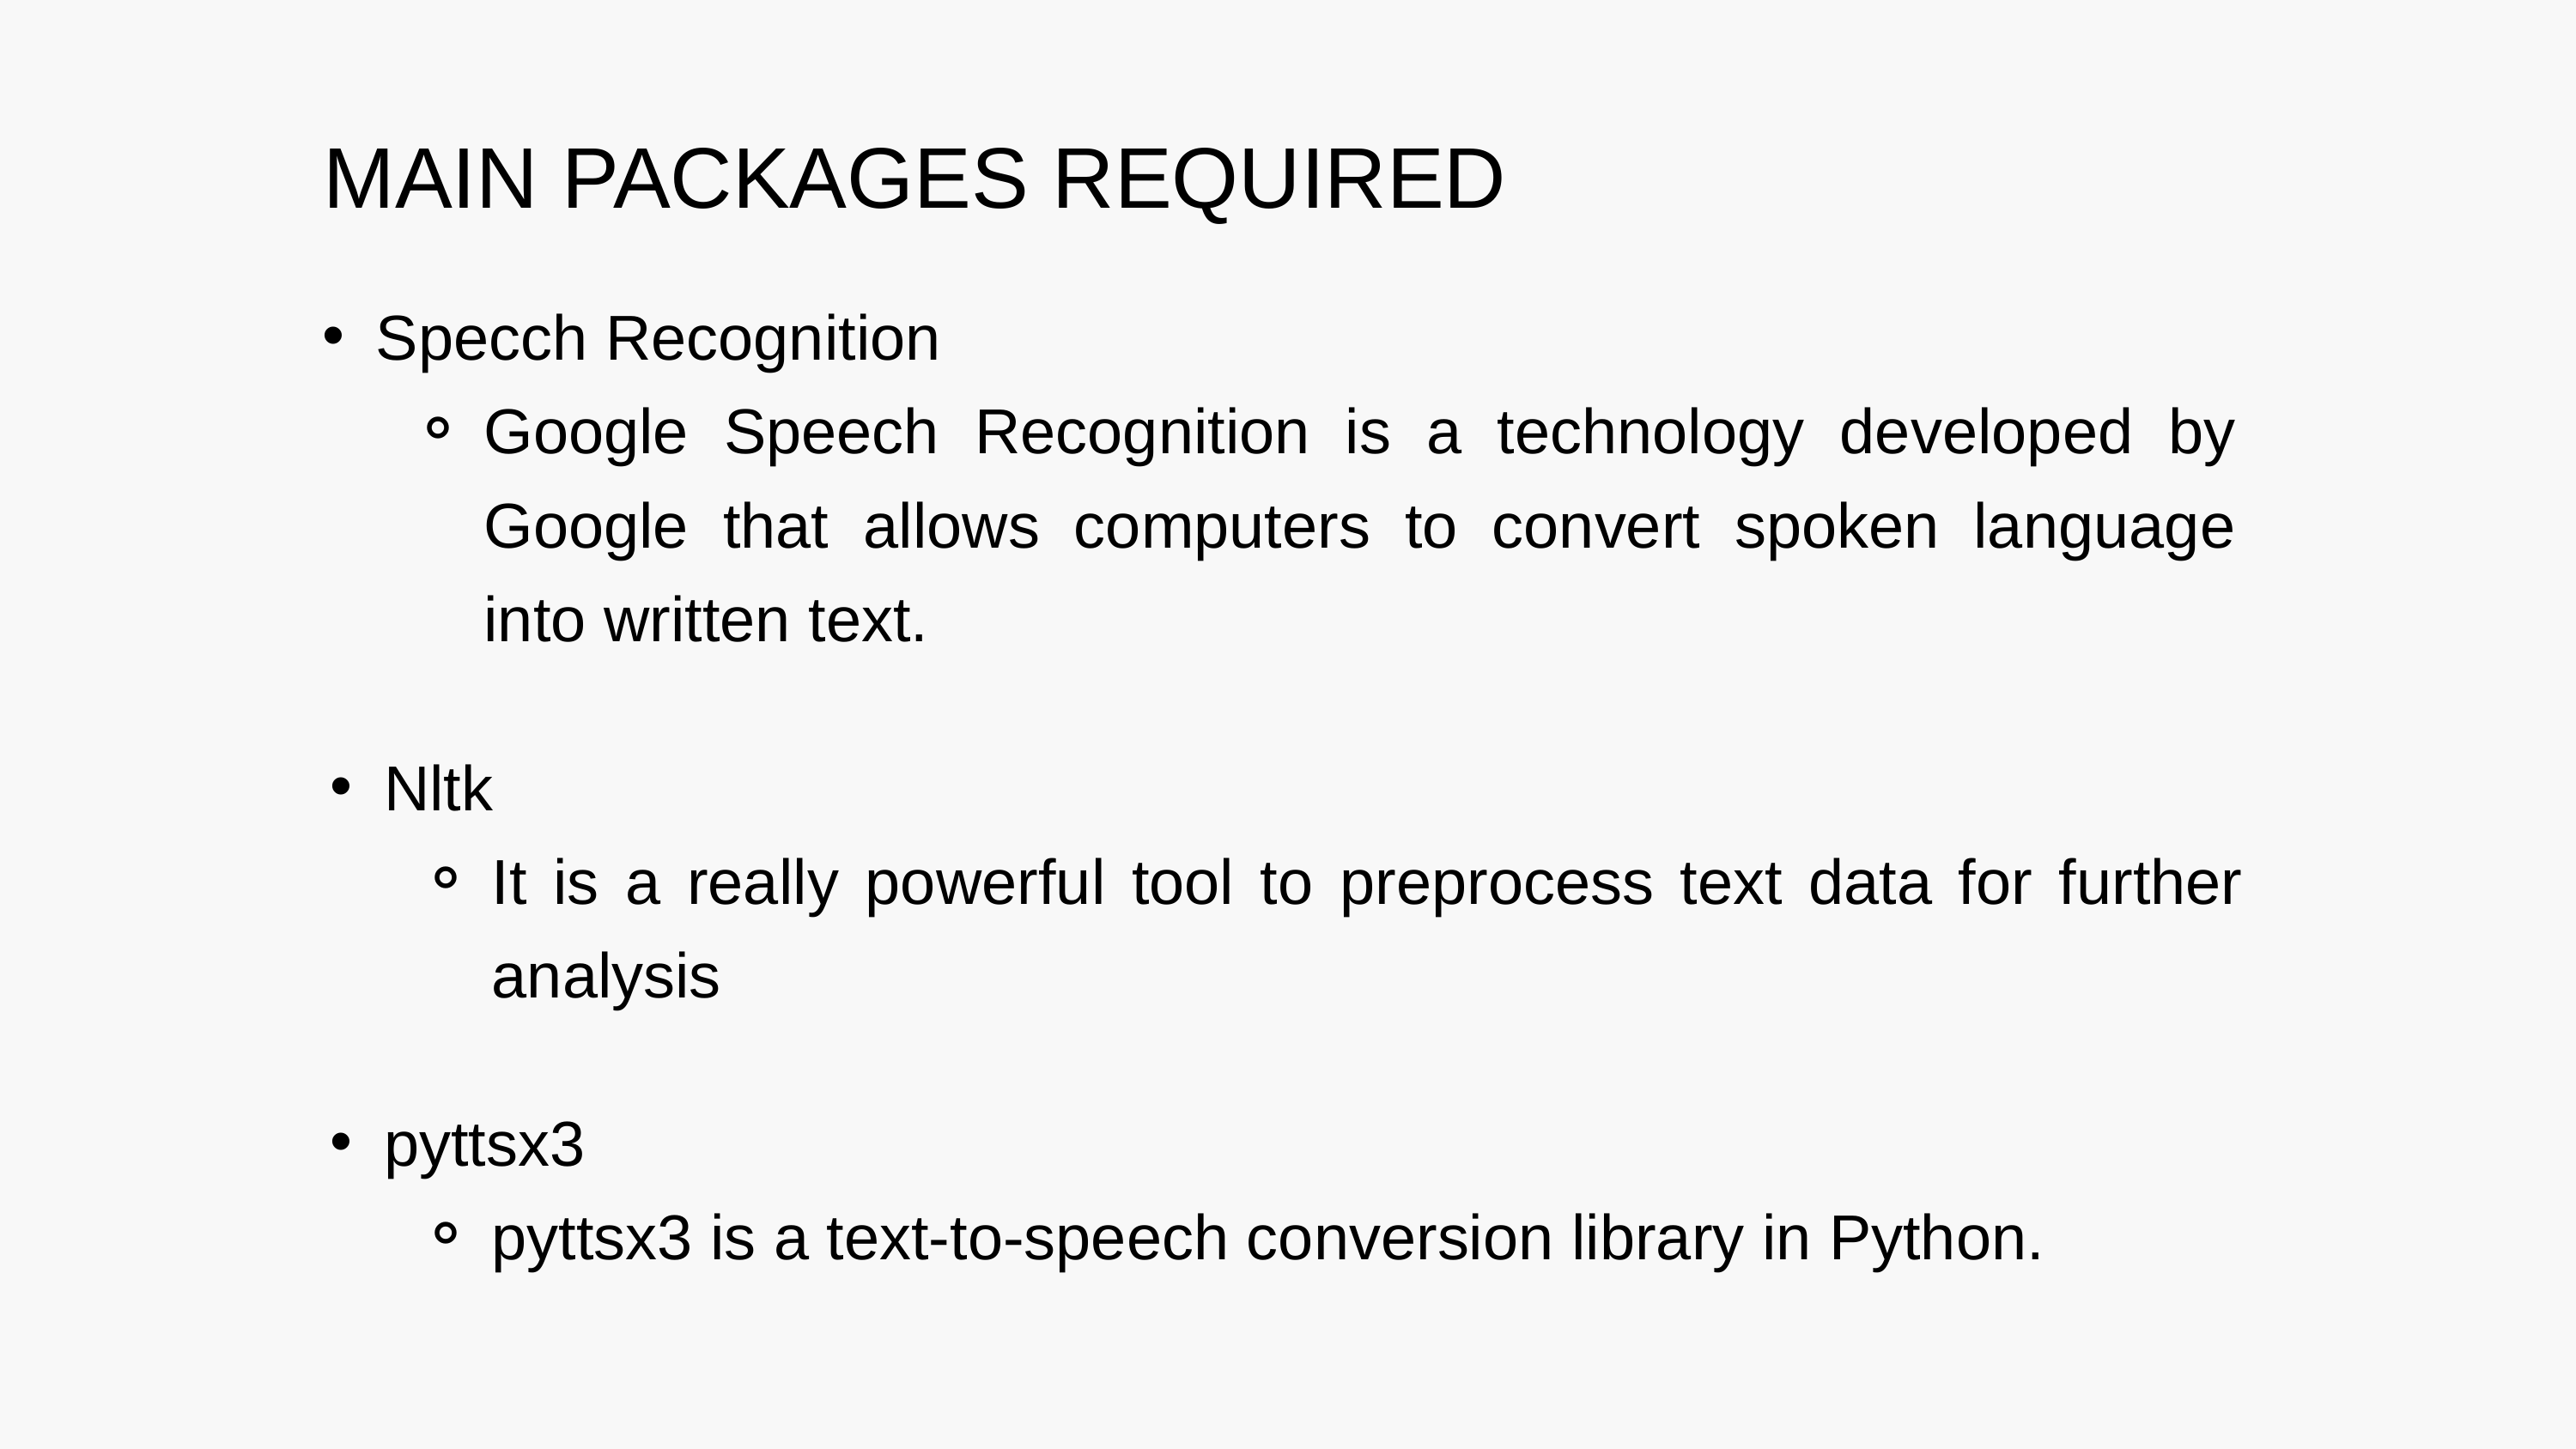

MAIN PACKAGES REQUIRED
Specch Recognition
Google Speech Recognition is a technology developed by Google that allows computers to convert spoken language into written text.
Nltk
It is a really powerful tool to preprocess text data for further analysis
pyttsx3
pyttsx3 is a text-to-speech conversion library in Python.